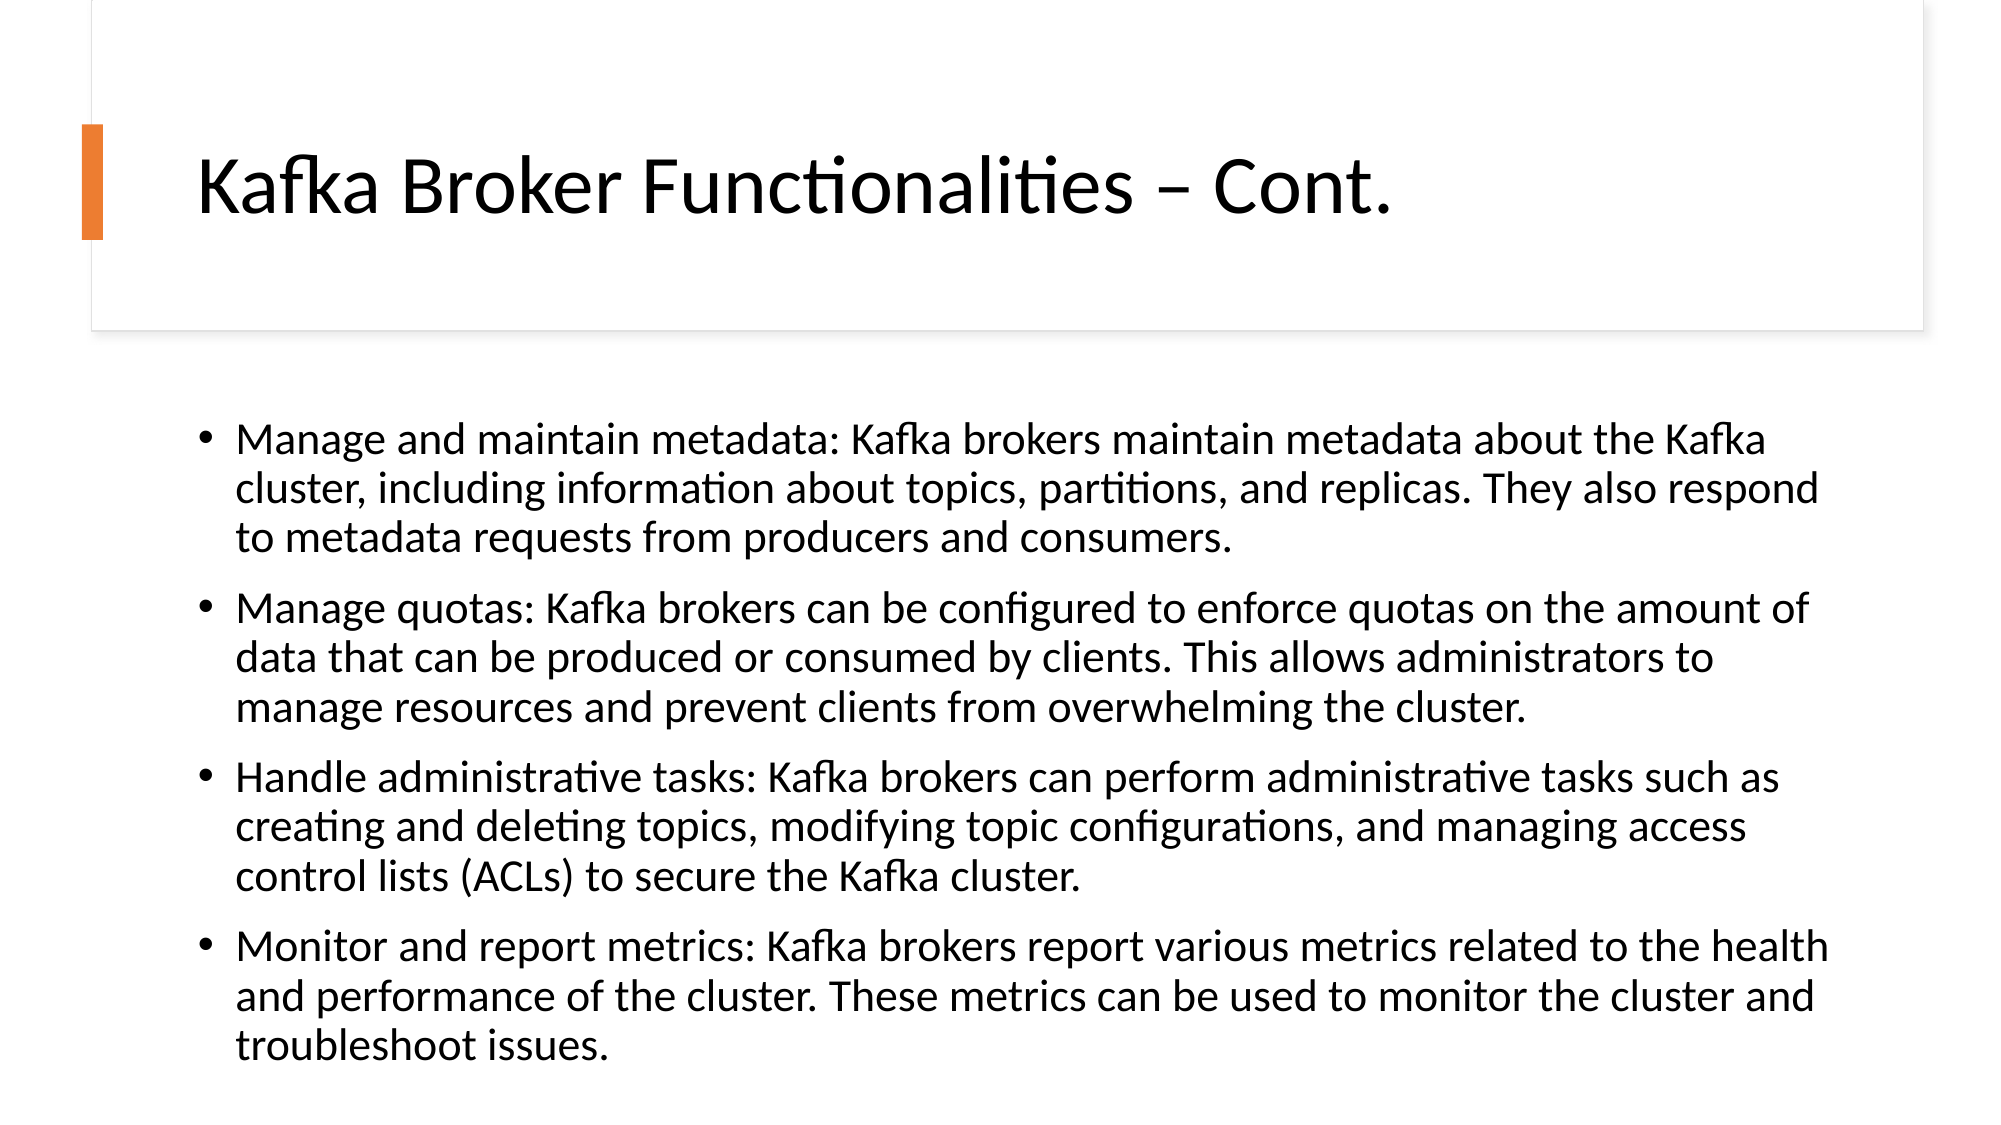

# Kafka Broker Functionalities – Cont.

Manage and maintain metadata: Kafka brokers maintain metadata about the Kafka cluster, including information about topics, partitions, and replicas. They also respond to metadata requests from producers and consumers.
Manage quotas: Kafka brokers can be configured to enforce quotas on the amount of data that can be produced or consumed by clients. This allows administrators to manage resources and prevent clients from overwhelming the cluster.
Handle administrative tasks: Kafka brokers can perform administrative tasks such as creating and deleting topics, modifying topic configurations, and managing access control lists (ACLs) to secure the Kafka cluster.
Monitor and report metrics: Kafka brokers report various metrics related to the health and performance of the cluster. These metrics can be used to monitor the cluster and troubleshoot issues.